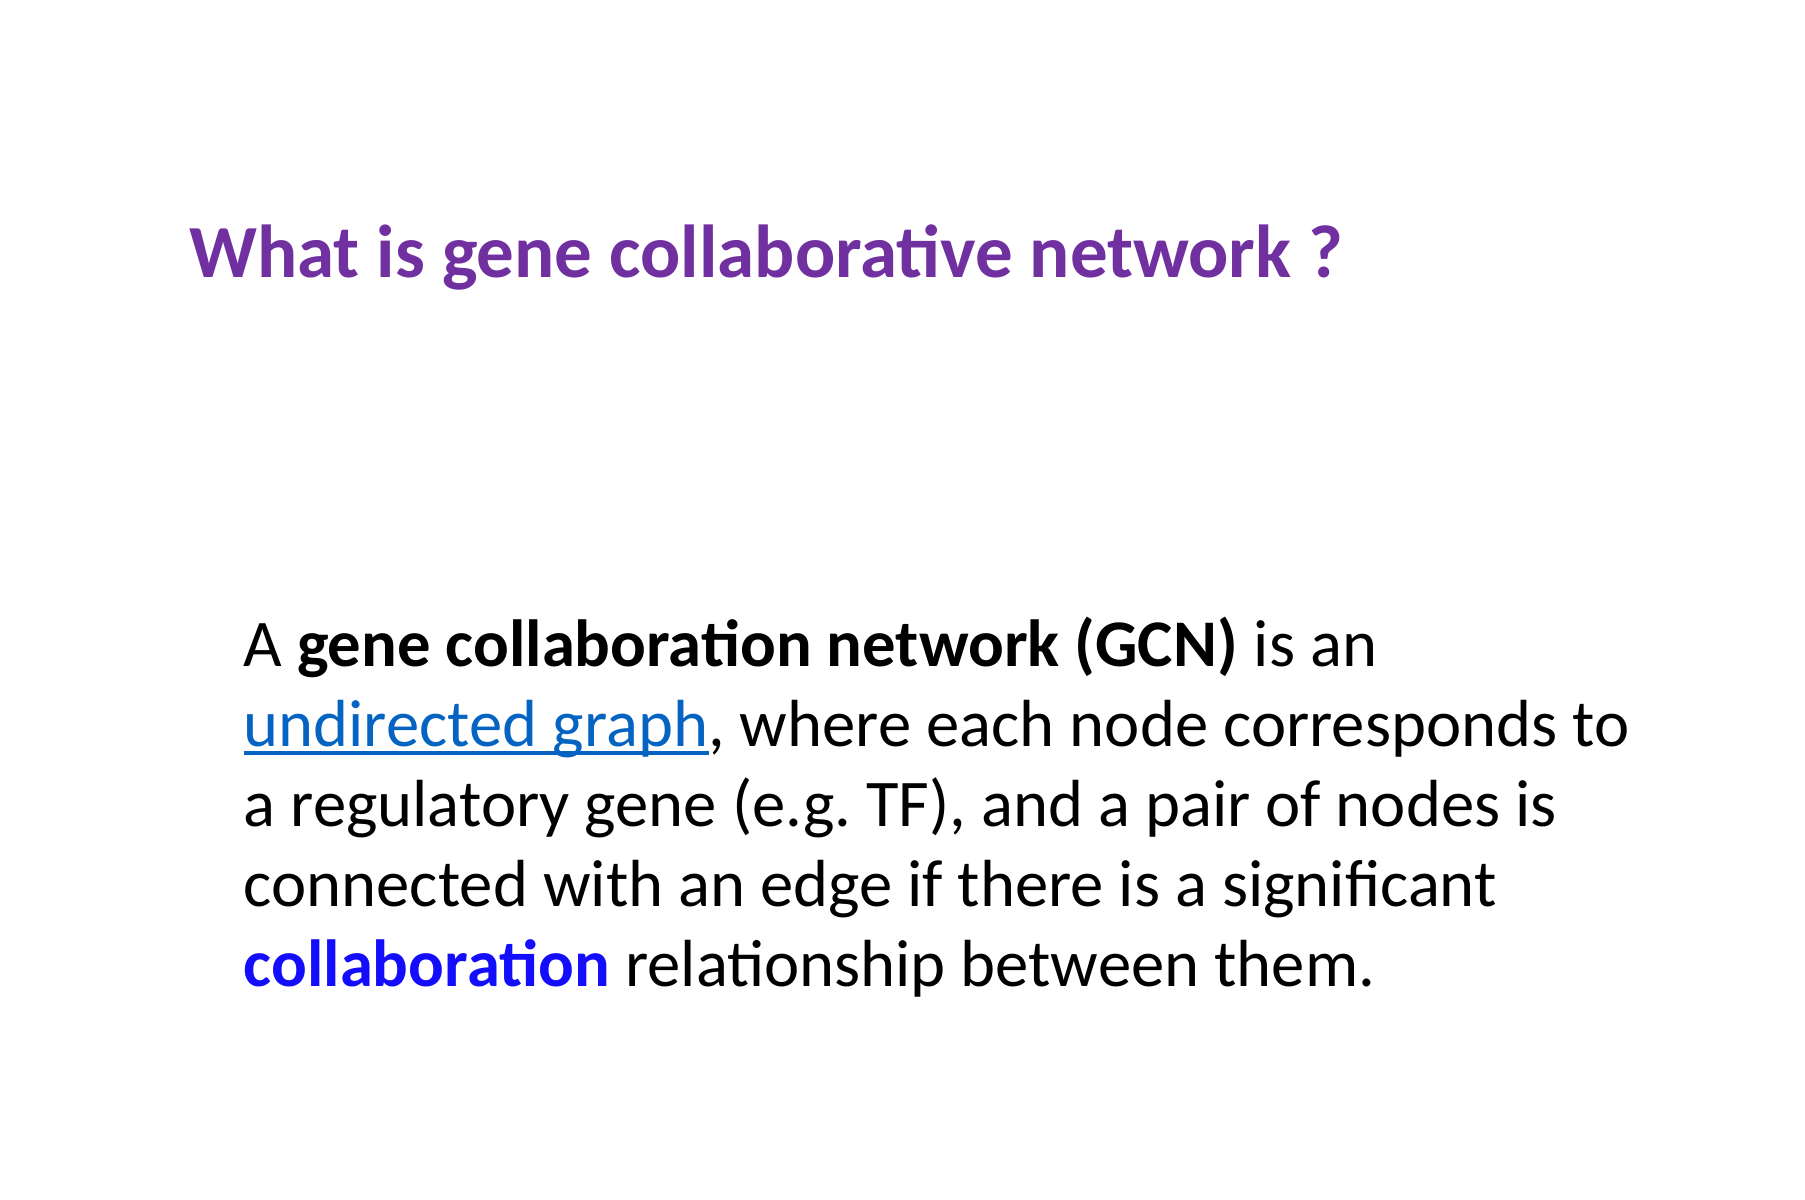

What is gene collaborative network ?
A gene collaboration network (GCN) is an undirected graph, where each node corresponds to a regulatory gene (e.g. TF), and a pair of nodes is connected with an edge if there is a significant collaboration relationship between them.